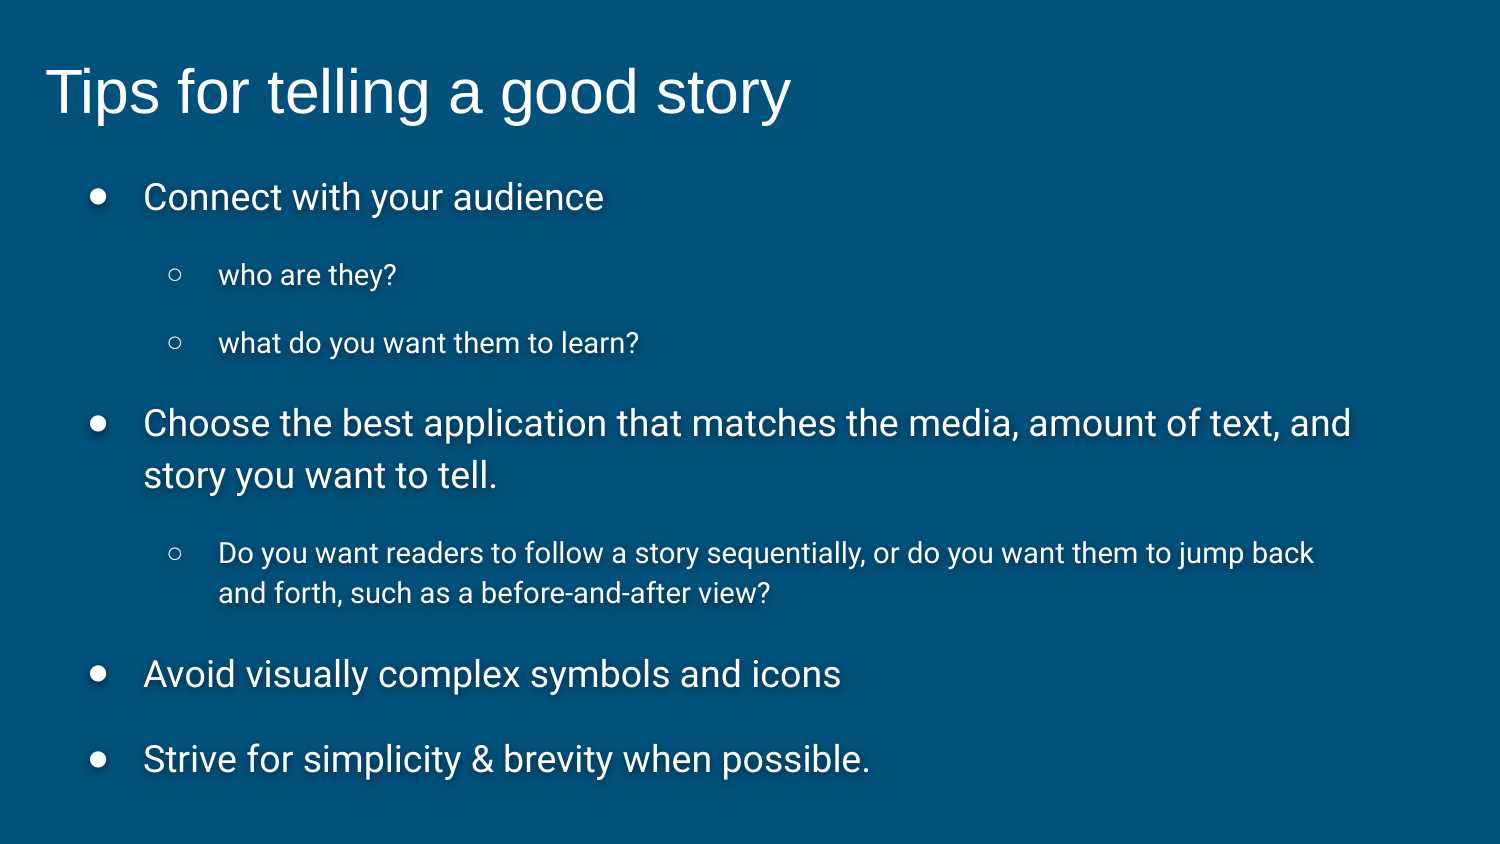

Tips for telling a good story
Connect with your audience
who are they?
what do you want them to learn?
Choose the best application that matches the media, amount of text, and story you want to tell.
Do you want readers to follow a story sequentially, or do you want them to jump back and forth, such as a before-and-after view?
Avoid visually complex symbols and icons
Strive for simplicity & brevity when possible.